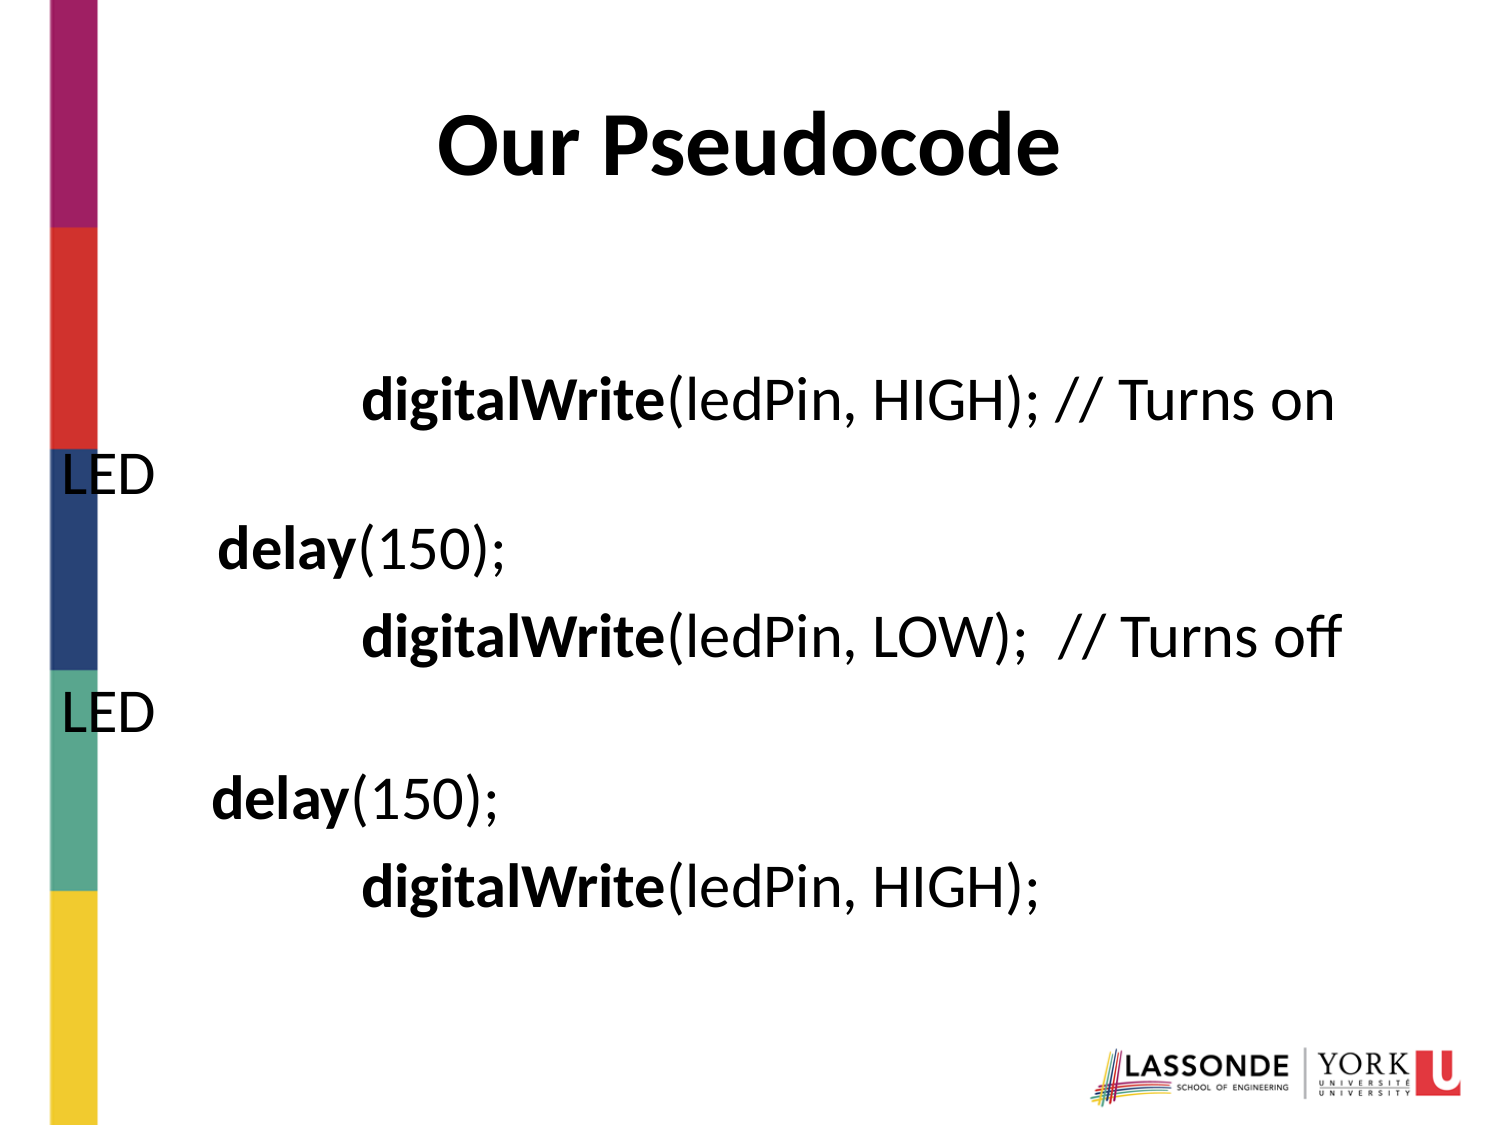

# Our Pseudocode

		digitalWrite(ledPin, HIGH); // Turns on LED
           delay(150);
		digitalWrite(ledPin, LOW);  // Turns off LED
          	delay(150);
		digitalWrite(ledPin, HIGH);